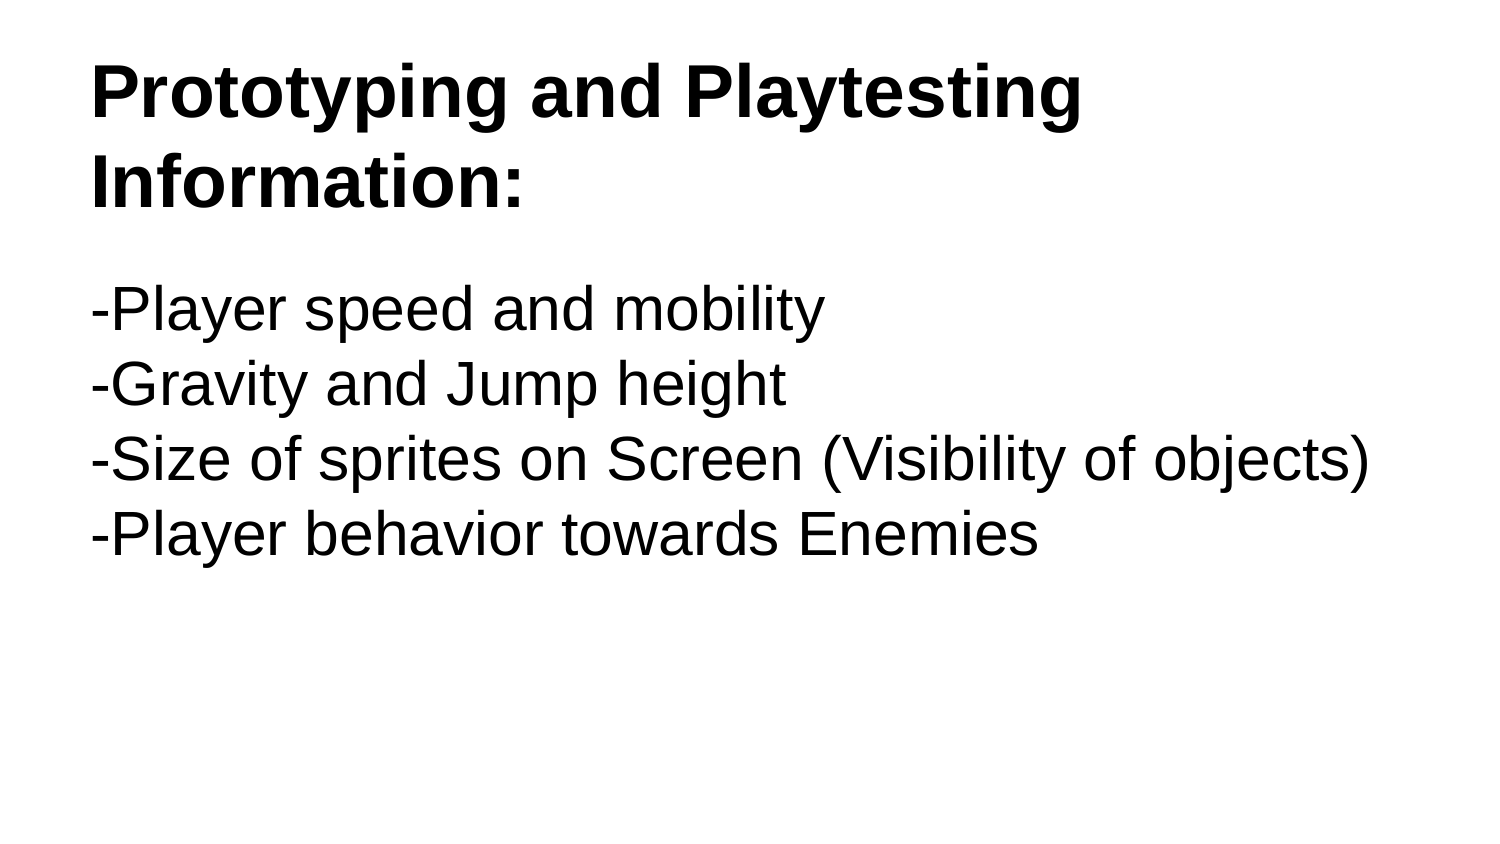

# Prototyping and Playtesting Information:
-Player speed and mobility
-Gravity and Jump height
-Size of sprites on Screen (Visibility of objects)
-Player behavior towards Enemies